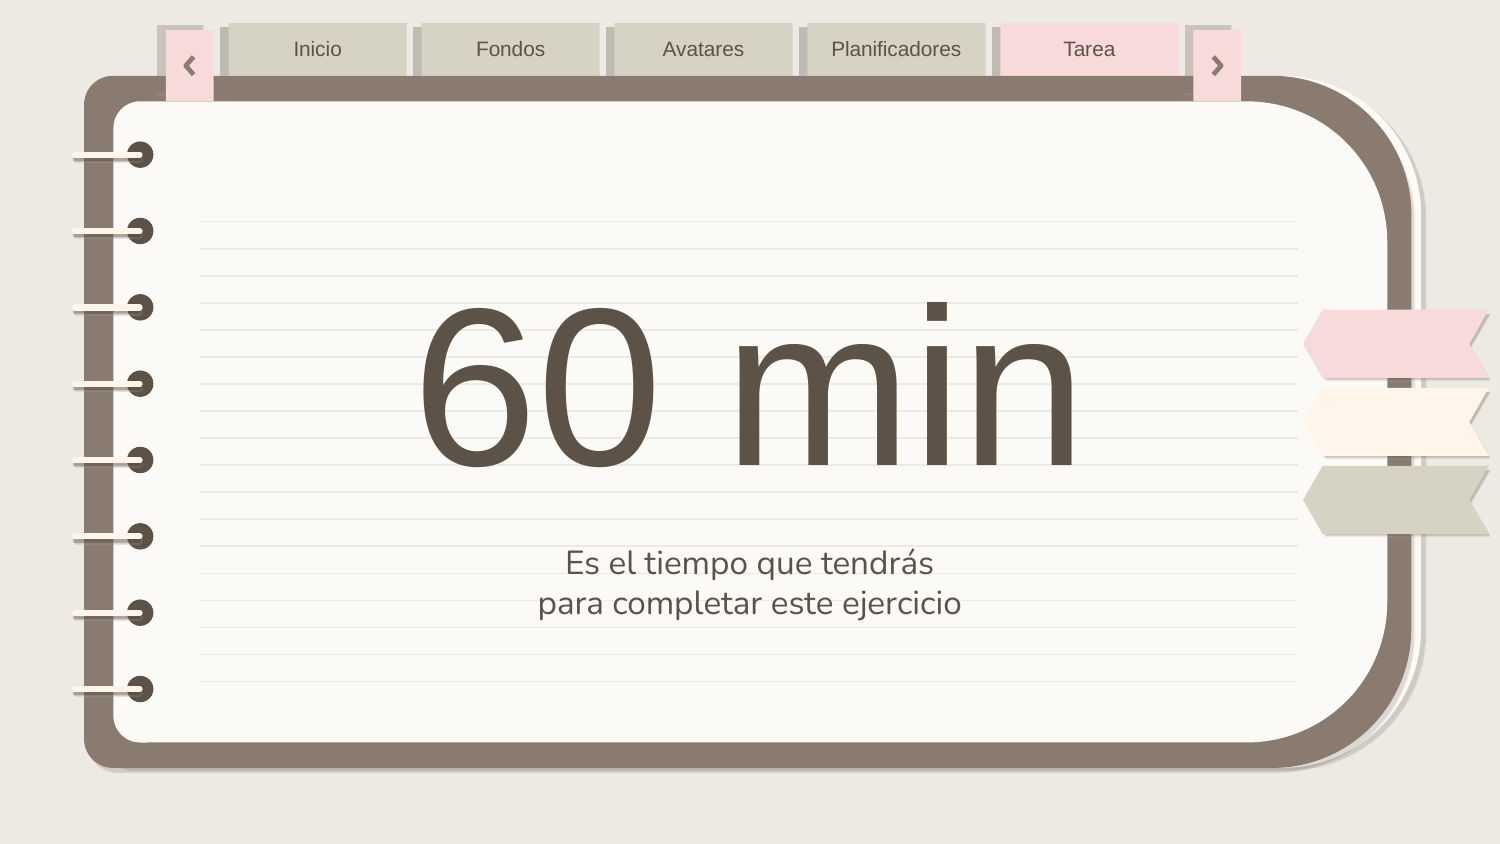

Inicio
Fondos
Avatares
Planificadores
Tarea

# 60 min

Es el tiempo que tendrás para completar este ejercicio